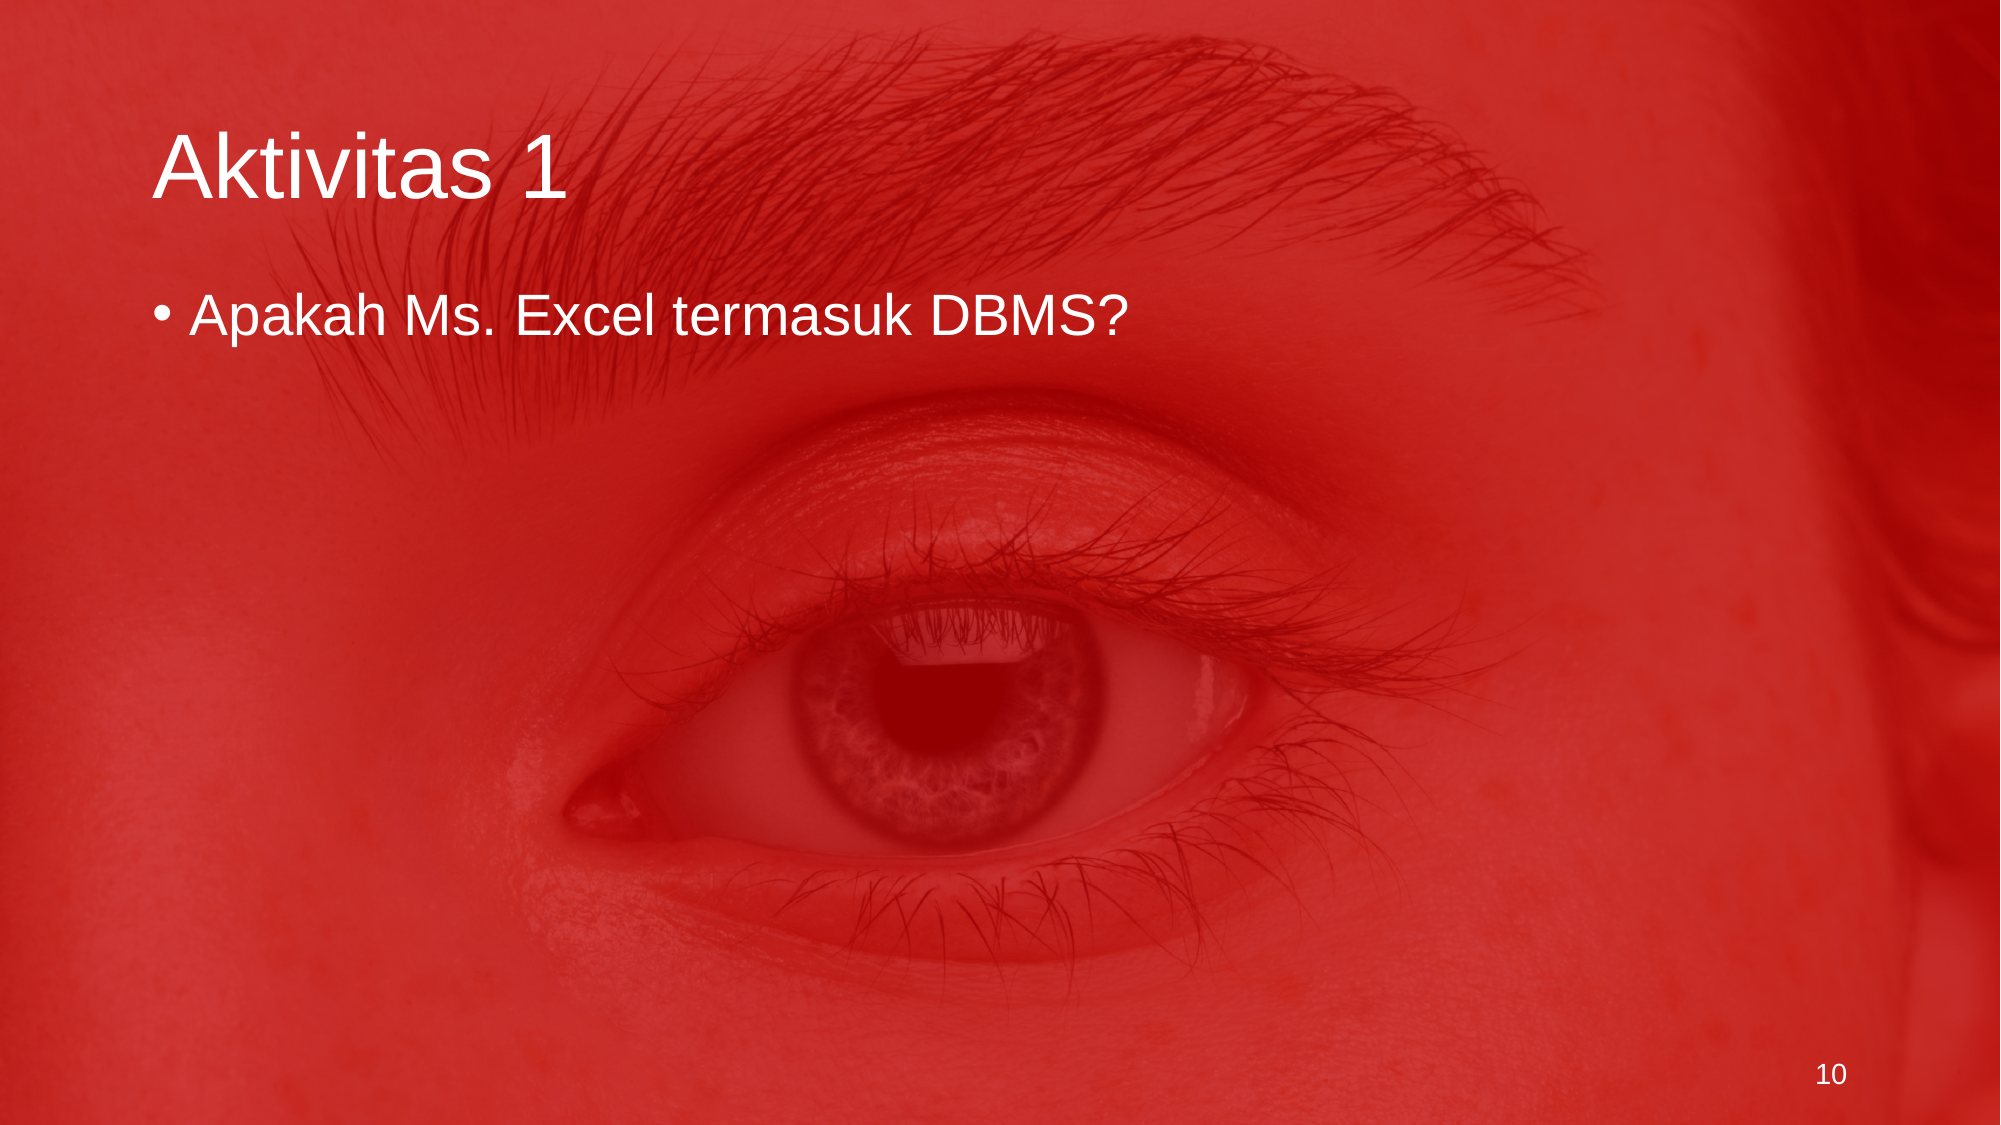

# Aktivitas 1
Apakah Ms. Excel termasuk DBMS?
10